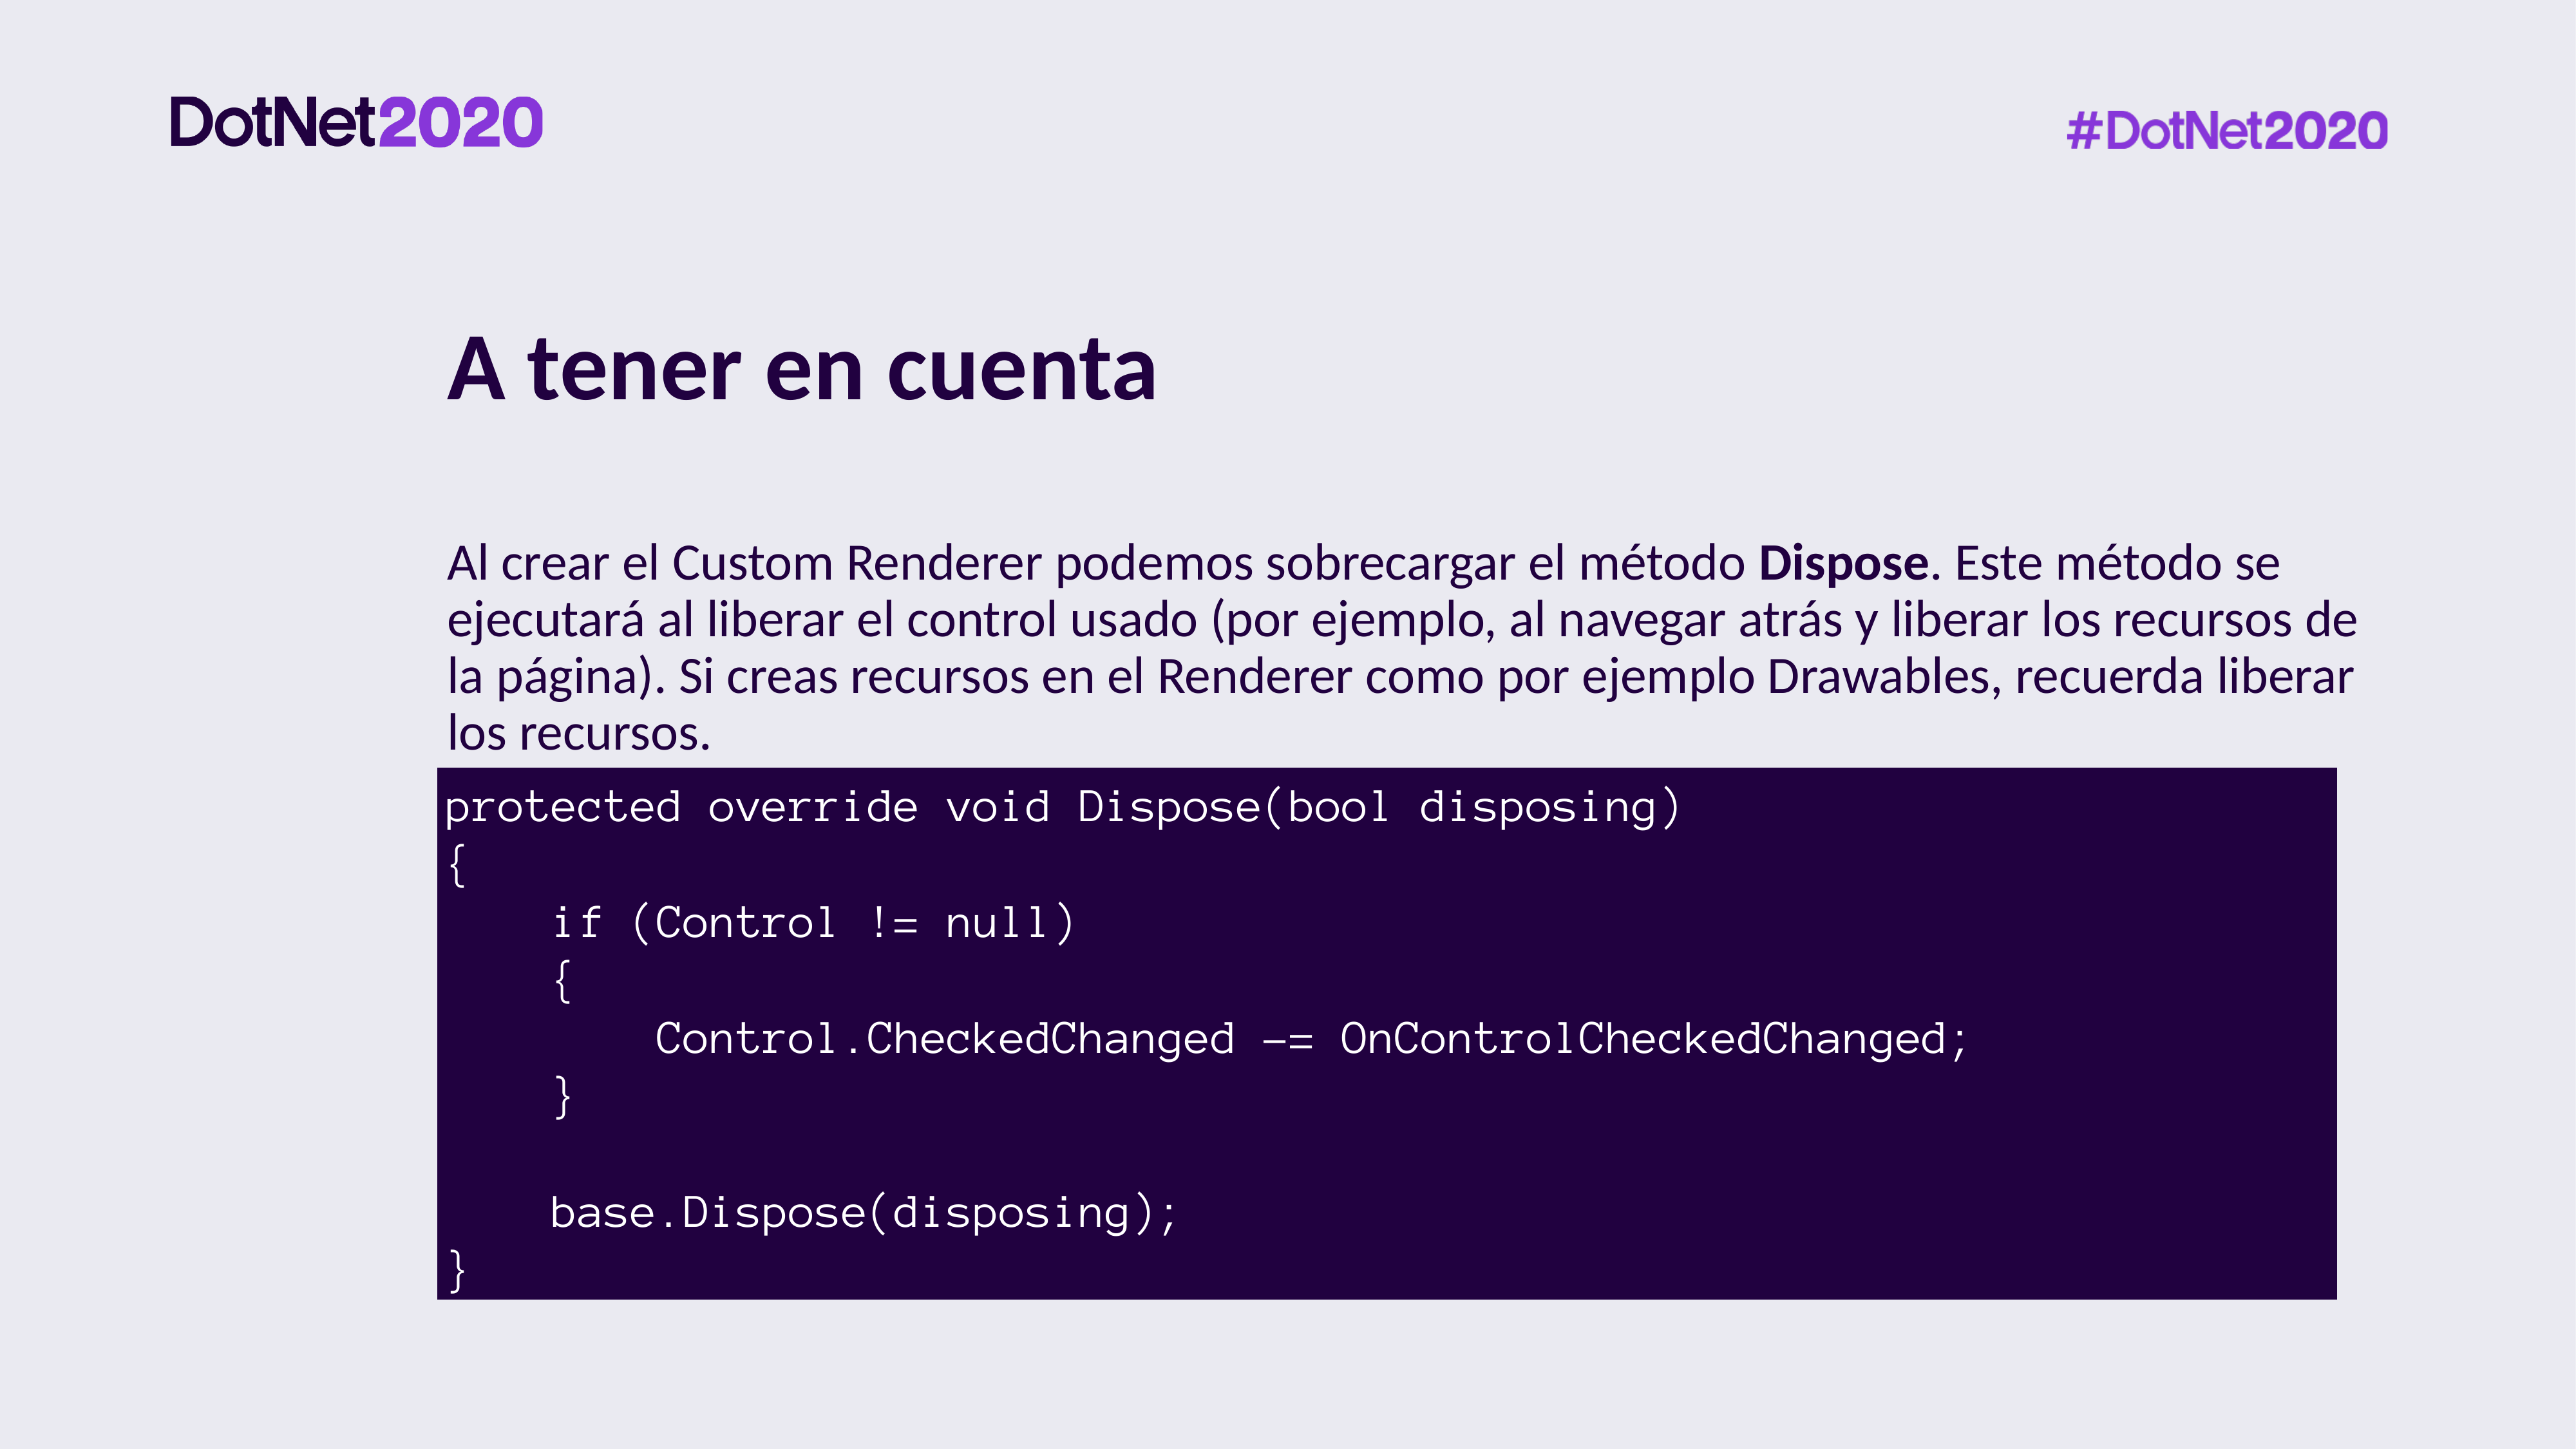

# A tener en cuenta
Al crear el Custom Renderer podemos sobrecargar el método Dispose. Este método se ejecutará al liberar el control usado (por ejemplo, al navegar atrás y liberar los recursos de la página). Si creas recursos en el Renderer como por ejemplo Drawables, recuerda liberar los recursos.

protected override void Dispose(bool disposing)
{
    if (Control != null)
    {
        Control.CheckedChanged -= OnControlCheckedChanged;
    }

    base.Dispose(disposing);
}